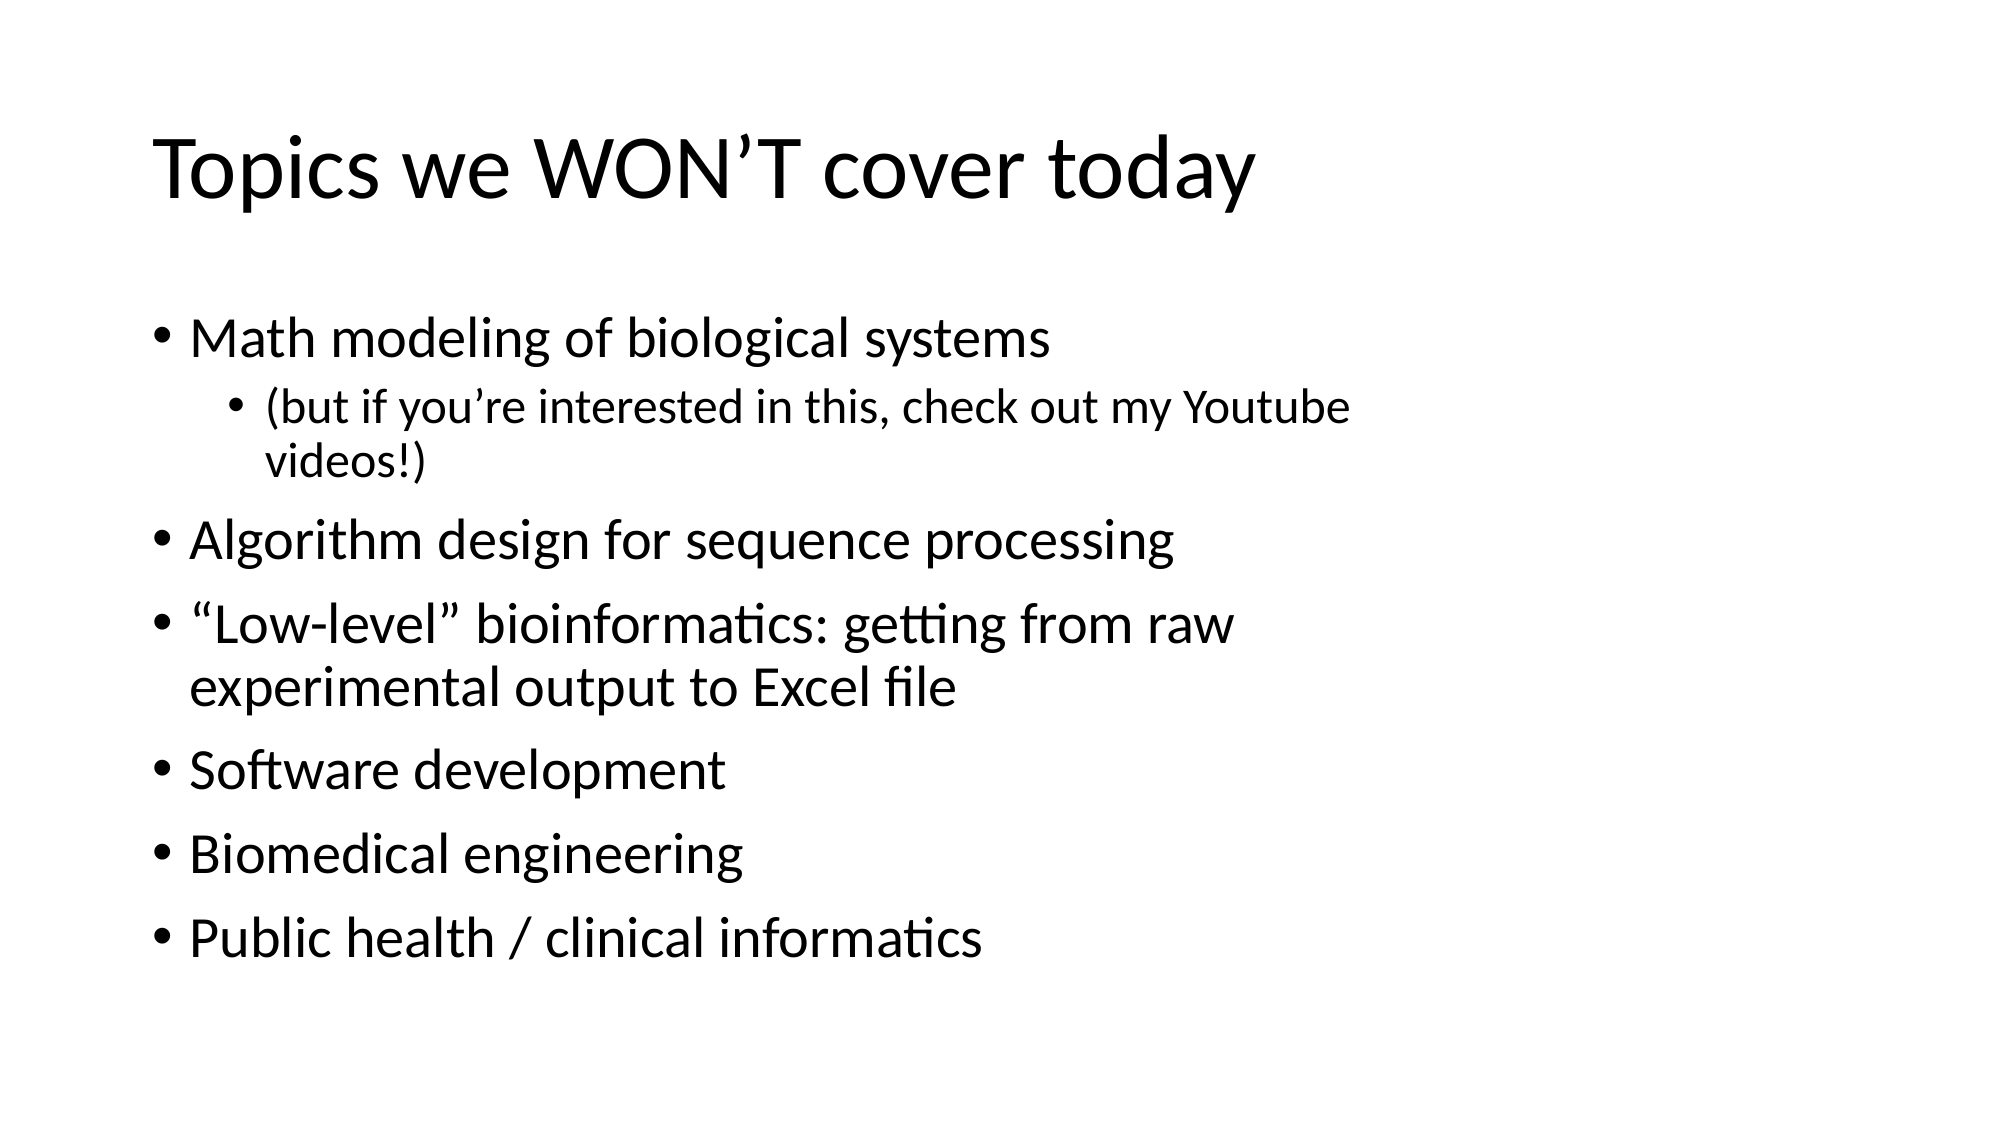

# Topics we WON’T cover today
Math modeling of biological systems
(but if you’re interested in this, check out my Youtube videos!)
Algorithm design for sequence processing
“Low-level” bioinformatics: getting from raw experimental output to Excel file
Software development
Biomedical engineering
Public health / clinical informatics